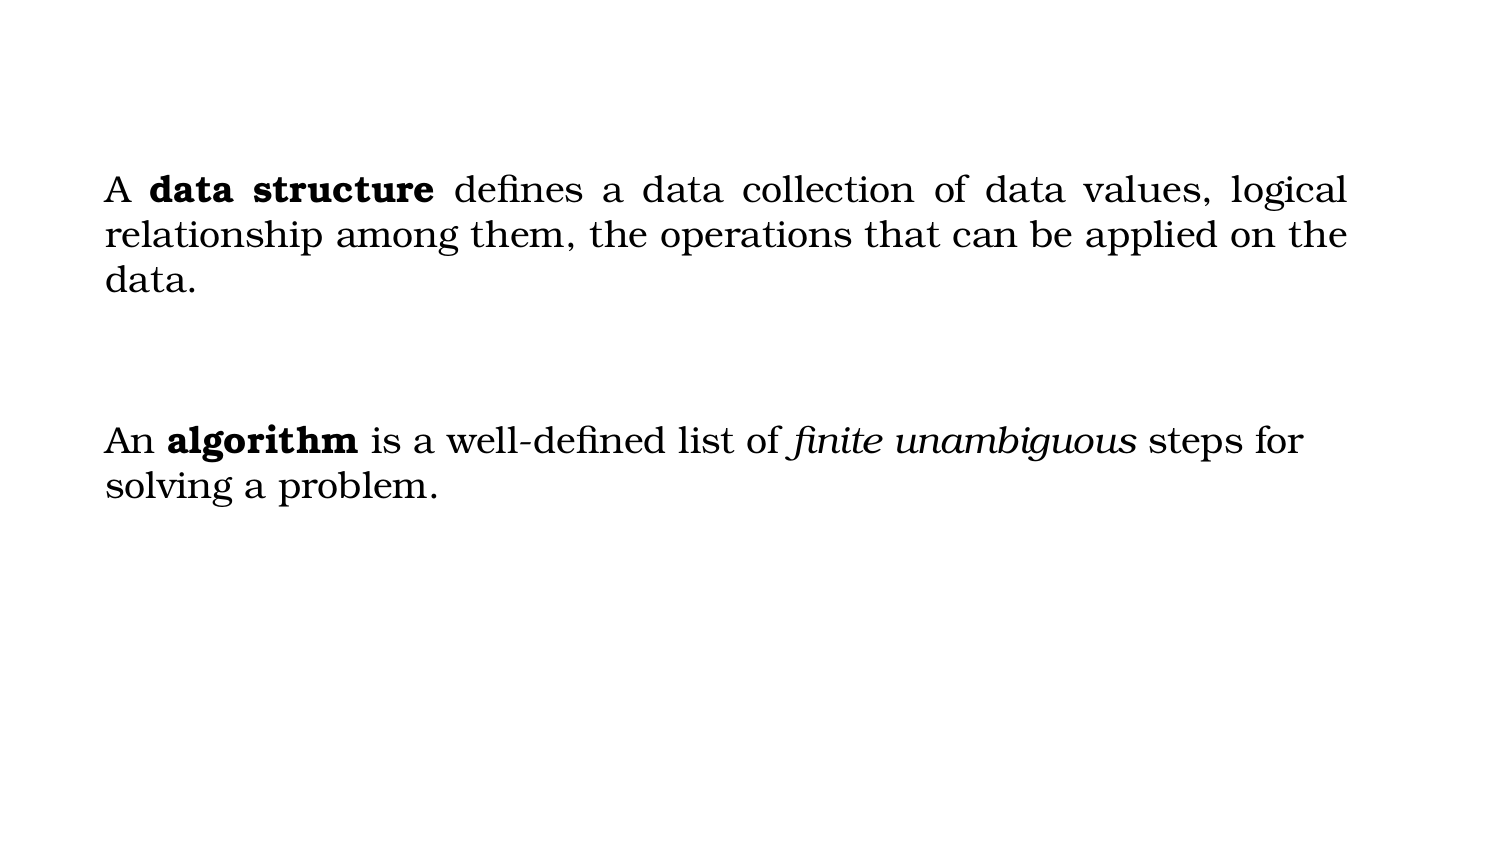

A data structure defines a data collection of data values, logical relationship among them, the operations that can be applied on the data.
An algorithm is a well-defined list of finite unambiguous steps for solving a problem.